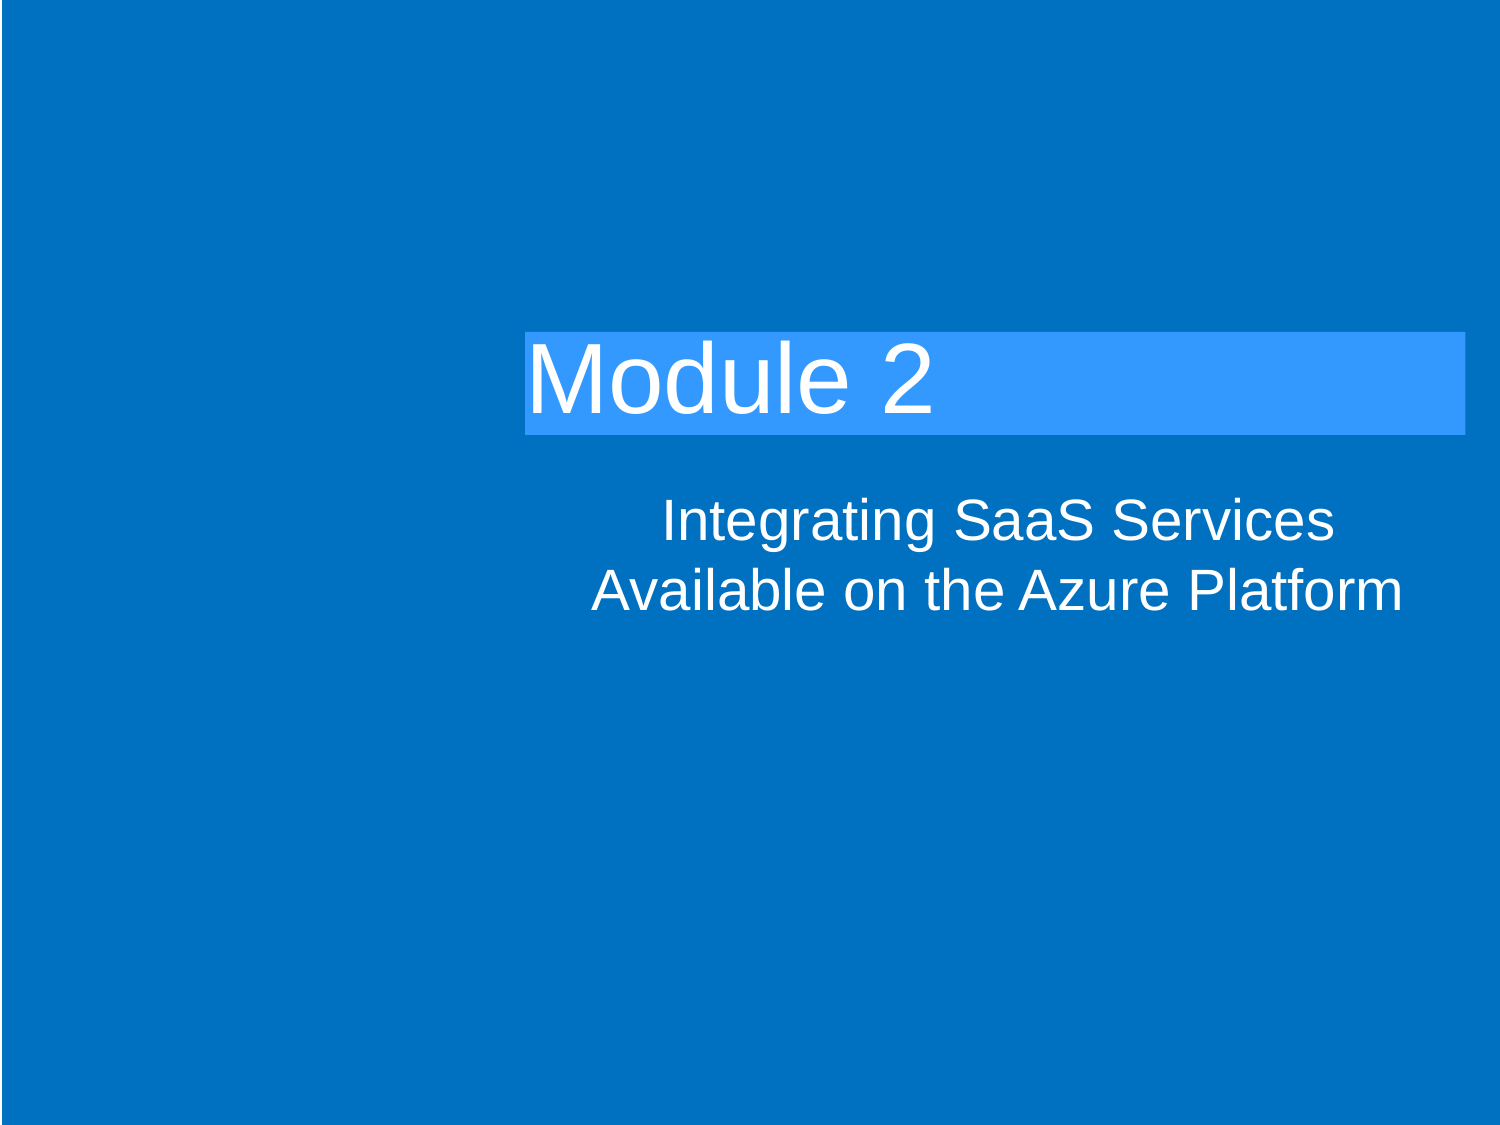

# Module 2
Integrating SaaS Services Available on the Azure Platform